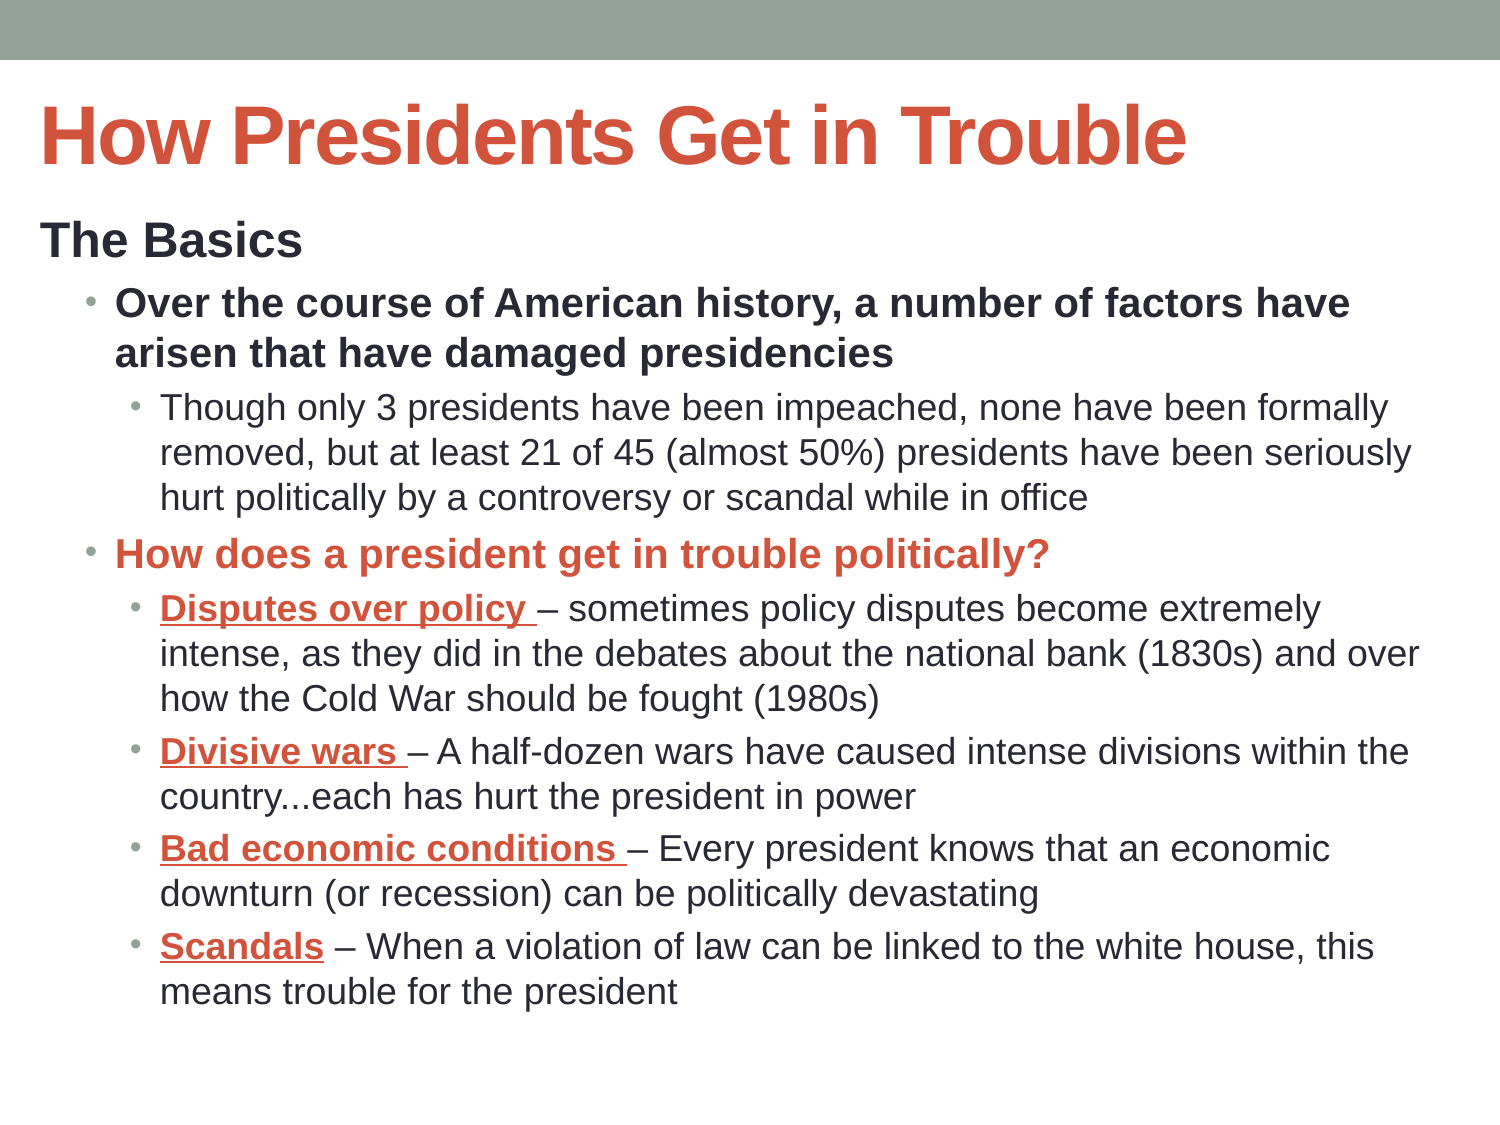

# How Presidents Get in Trouble
The Basics
Over the course of American history, a number of factors have arisen that have damaged presidencies
Though only 3 presidents have been impeached, none have been formally removed, but at least 21 of 45 (almost 50%) presidents have been seriously hurt politically by a controversy or scandal while in office
How does a president get in trouble politically?
Disputes over policy – sometimes policy disputes become extremely intense, as they did in the debates about the national bank (1830s) and over how the Cold War should be fought (1980s)
Divisive wars – A half-dozen wars have caused intense divisions within the country...each has hurt the president in power
Bad economic conditions – Every president knows that an economic downturn (or recession) can be politically devastating
Scandals – When a violation of law can be linked to the white house, this means trouble for the president